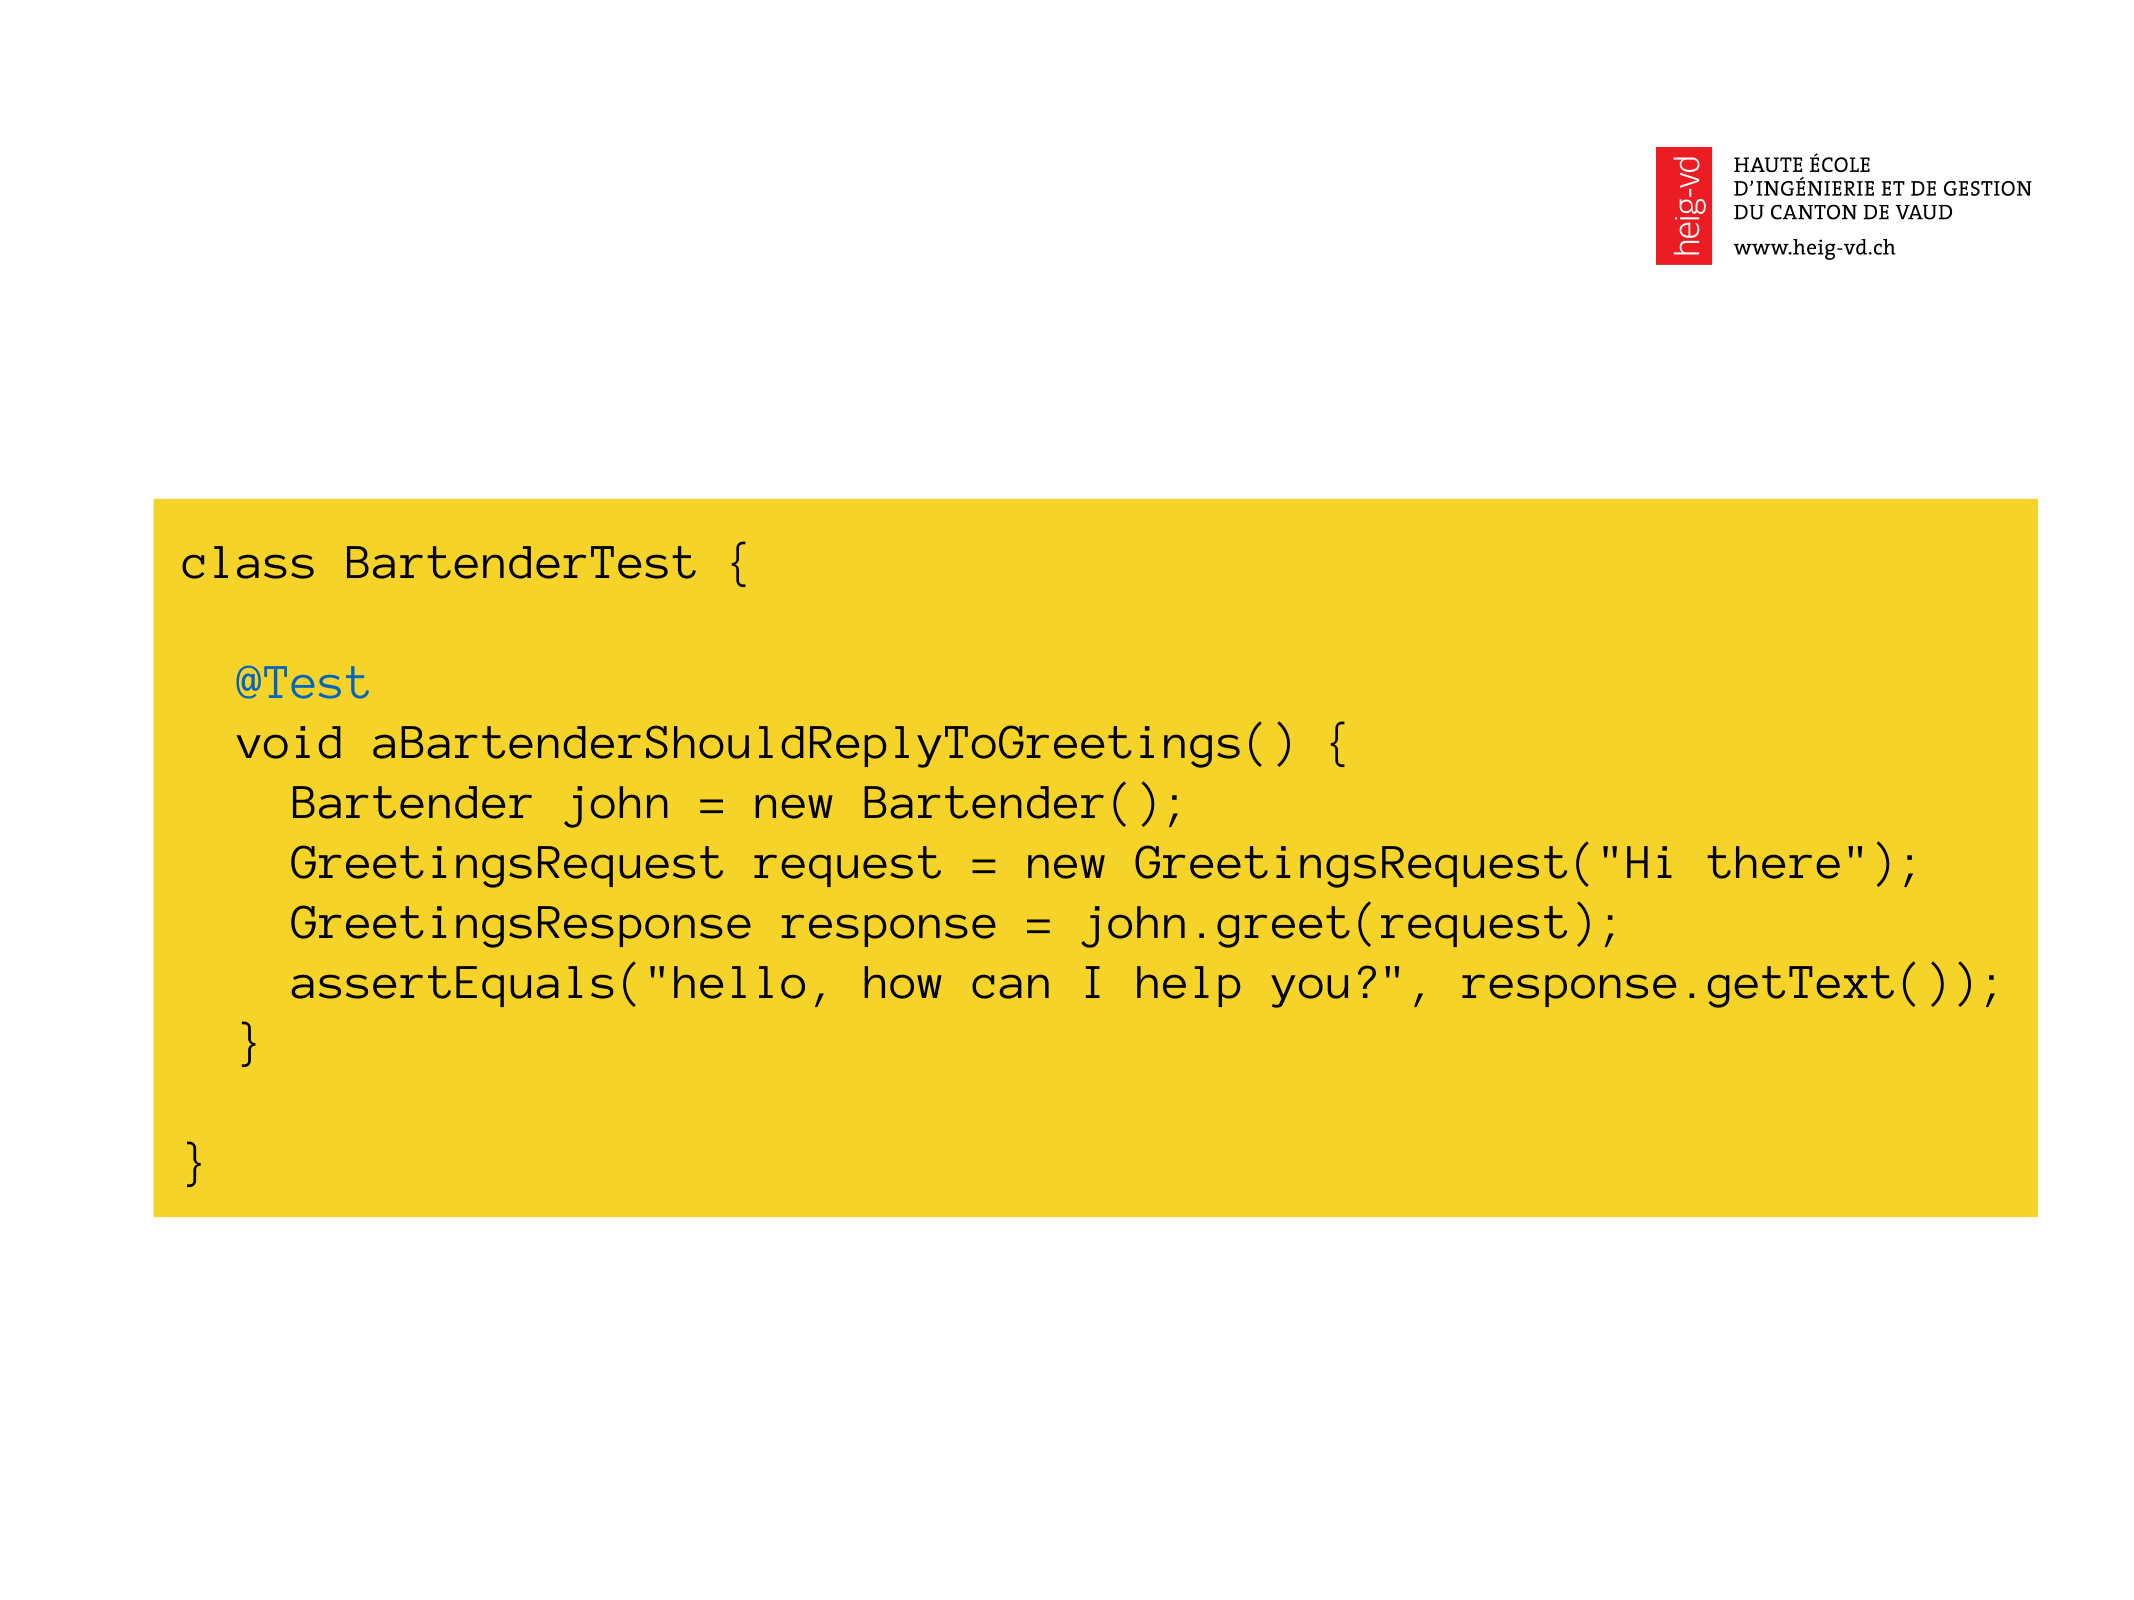

class BartenderTest {

  @Test
  void aBartenderShouldReplyToGreetings() {
    Bartender john = new Bartender();
    GreetingsRequest request = new GreetingsRequest("Hi there");
    GreetingsResponse response = john.greet(request);
    assertEquals("hello, how can I help you?", response.getText());
  }

}